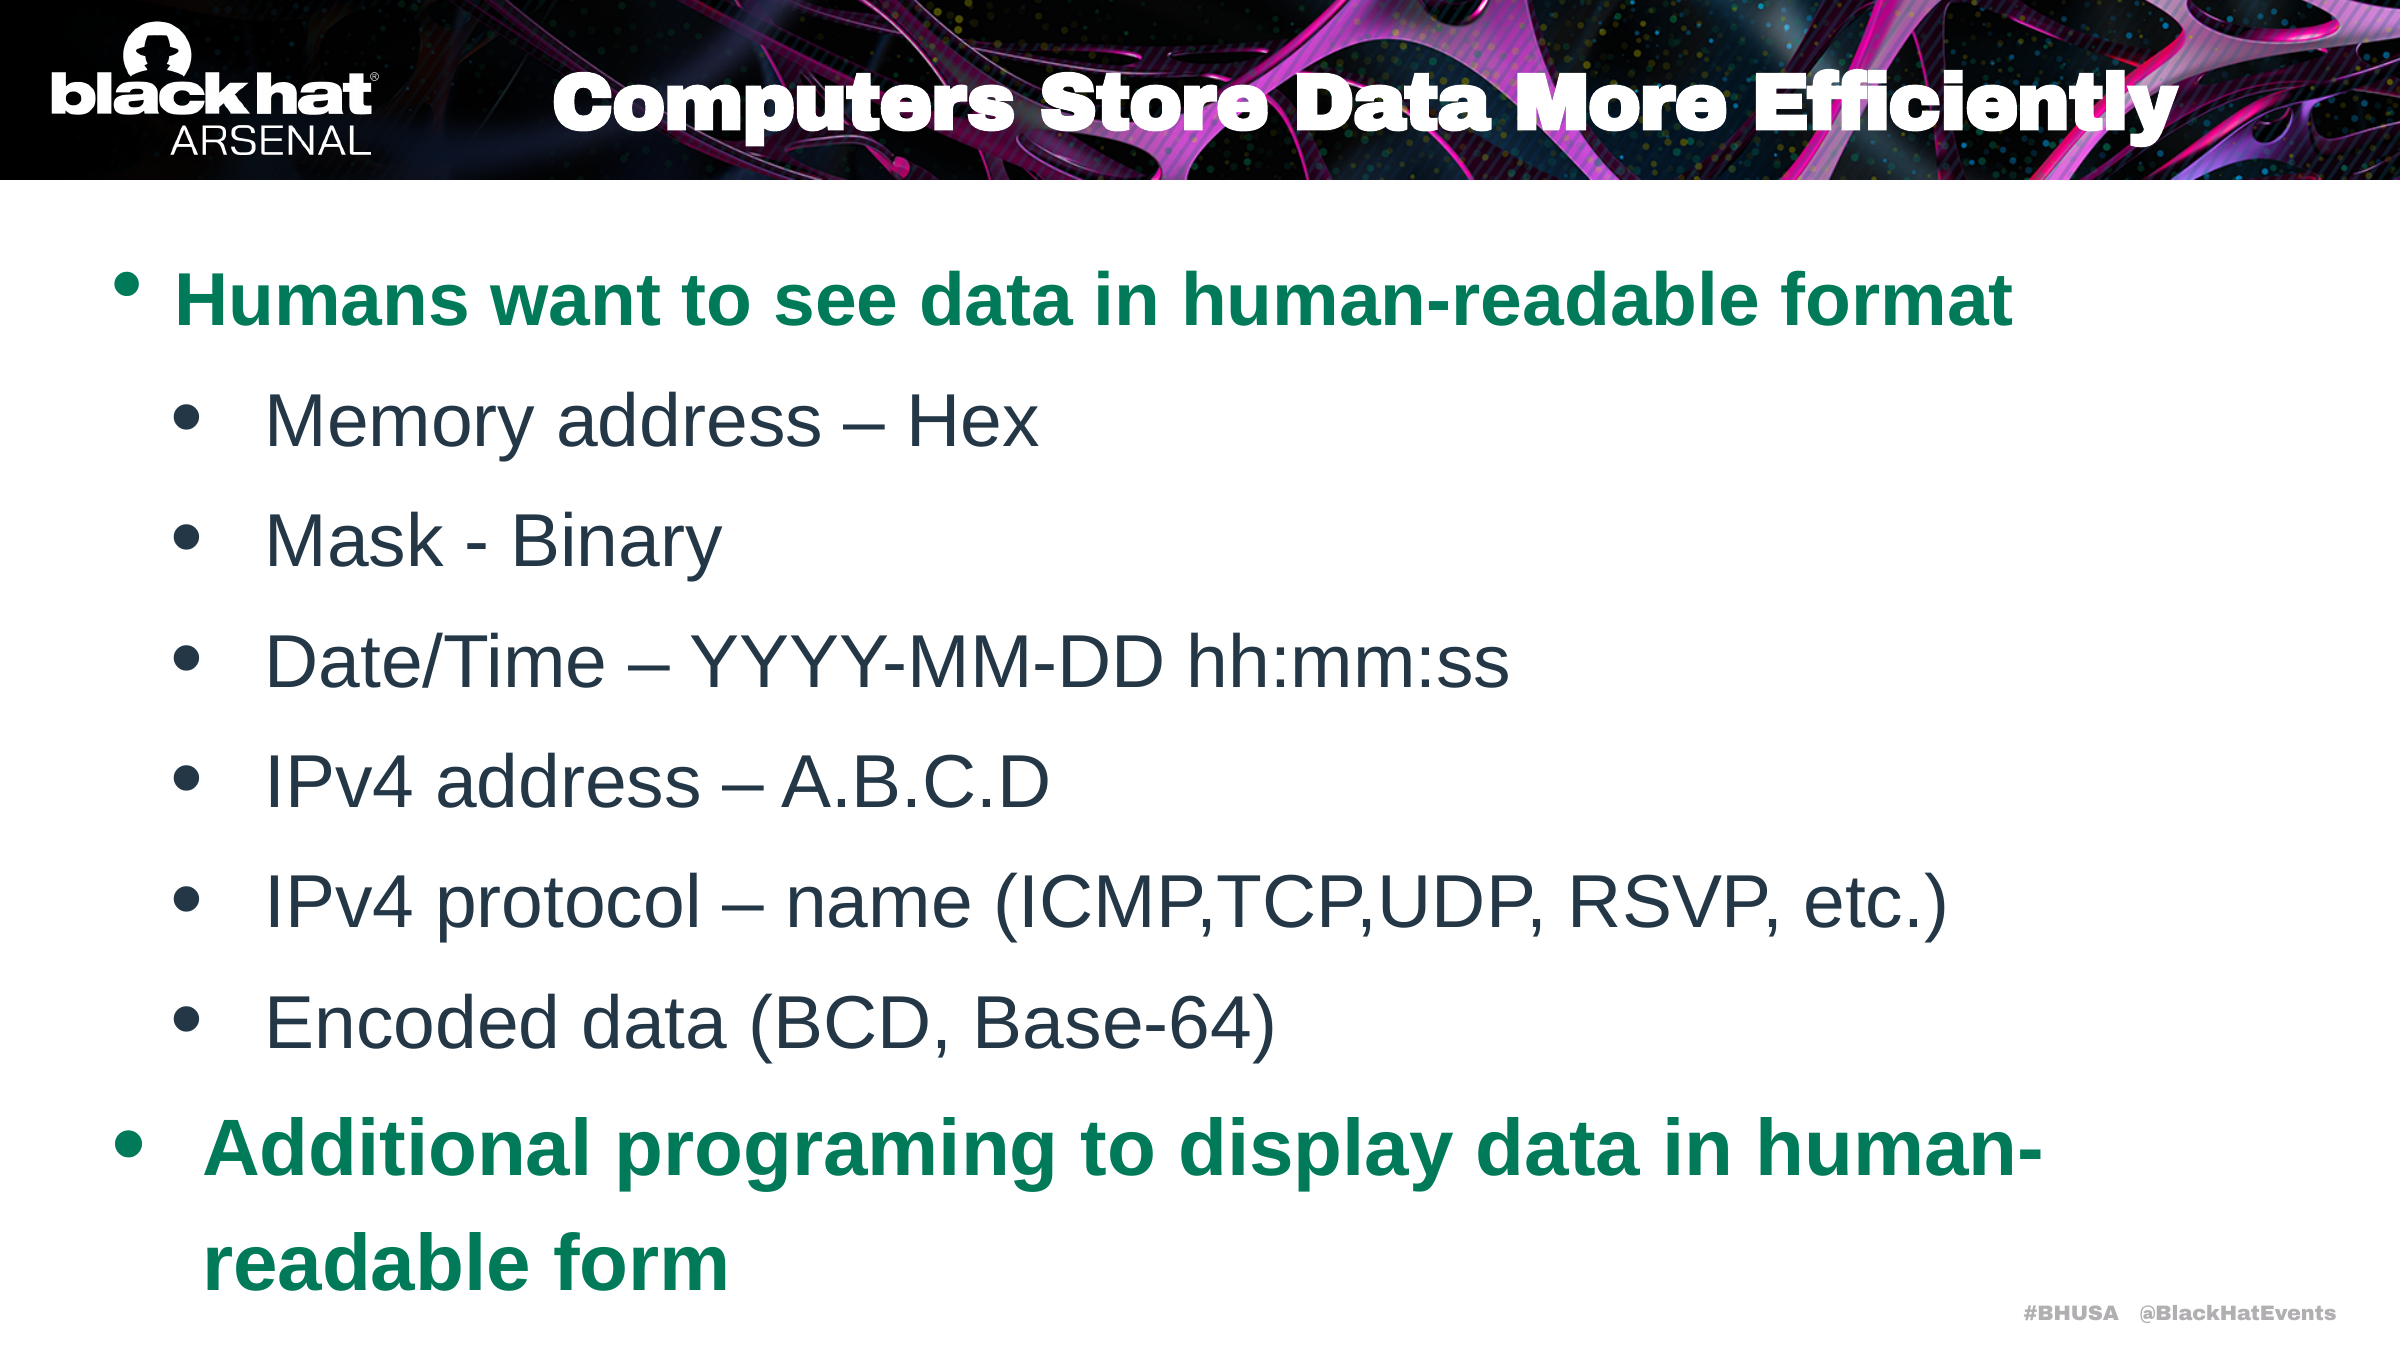

# Computers Store Data More Efficiently
Humans want to see data in human-readable format
Memory address – Hex
Mask - Binary
Date/Time – YYYY-MM-DD hh:mm:ss
IPv4 address – A.B.C.D
IPv4 protocol – name (ICMP,TCP,UDP, RSVP, etc.)
Encoded data (BCD, Base-64)
Additional programing to display data in human-readable form

24